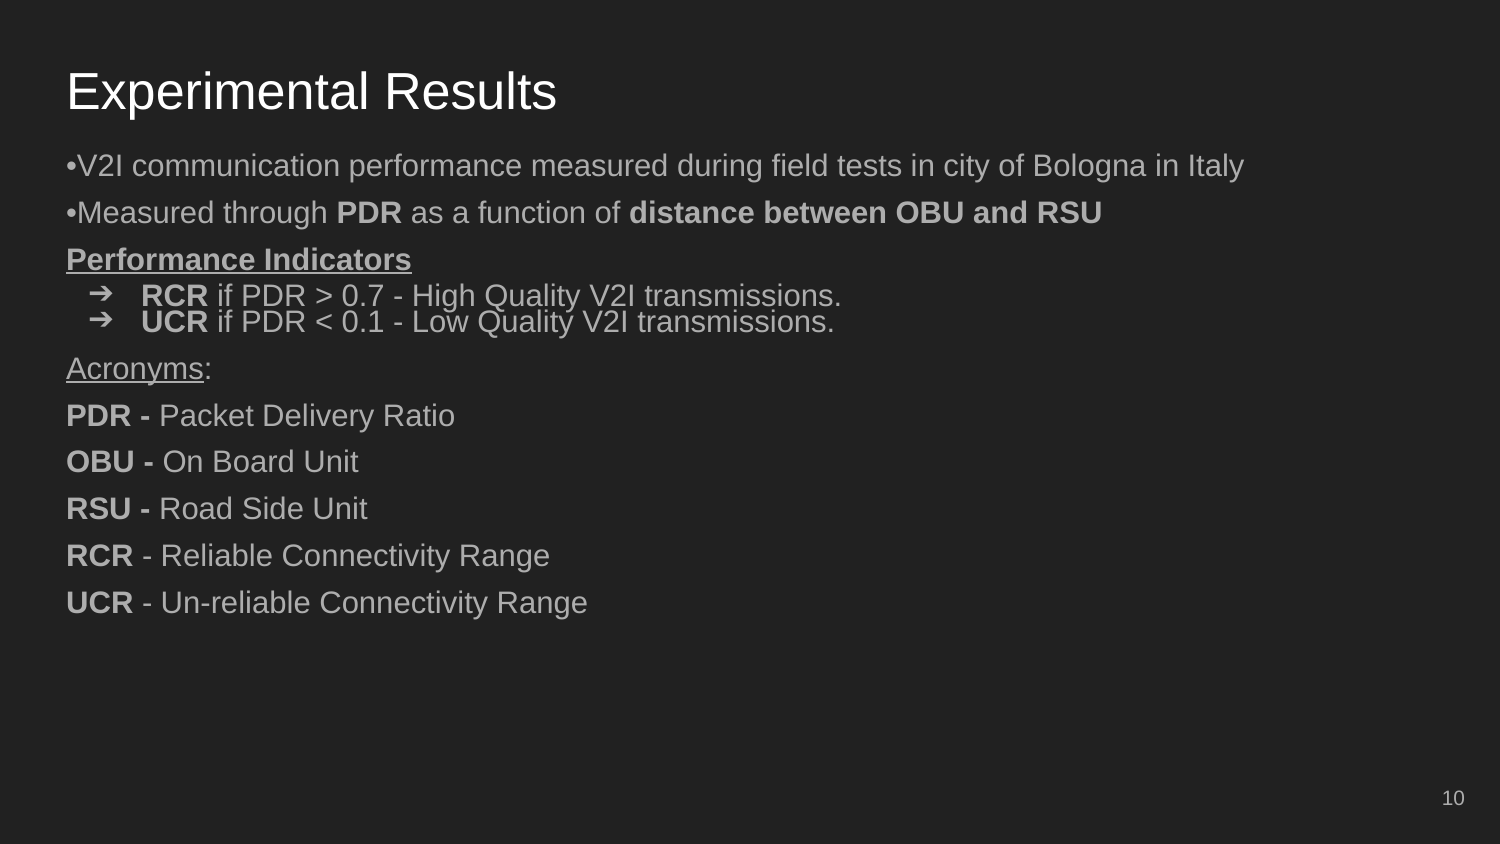

# Experimental Results
•V2I communication performance measured during field tests in city of Bologna in Italy
•Measured through PDR as a function of distance between OBU and RSU
Performance Indicators
RCR if PDR > 0.7 - High Quality V2I transmissions.
UCR if PDR < 0.1 - Low Quality V2I transmissions.
Acronyms:
PDR - Packet Delivery Ratio
OBU - On Board Unit
RSU - Road Side Unit
RCR - Reliable Connectivity Range
UCR - Un-reliable Connectivity Range

10